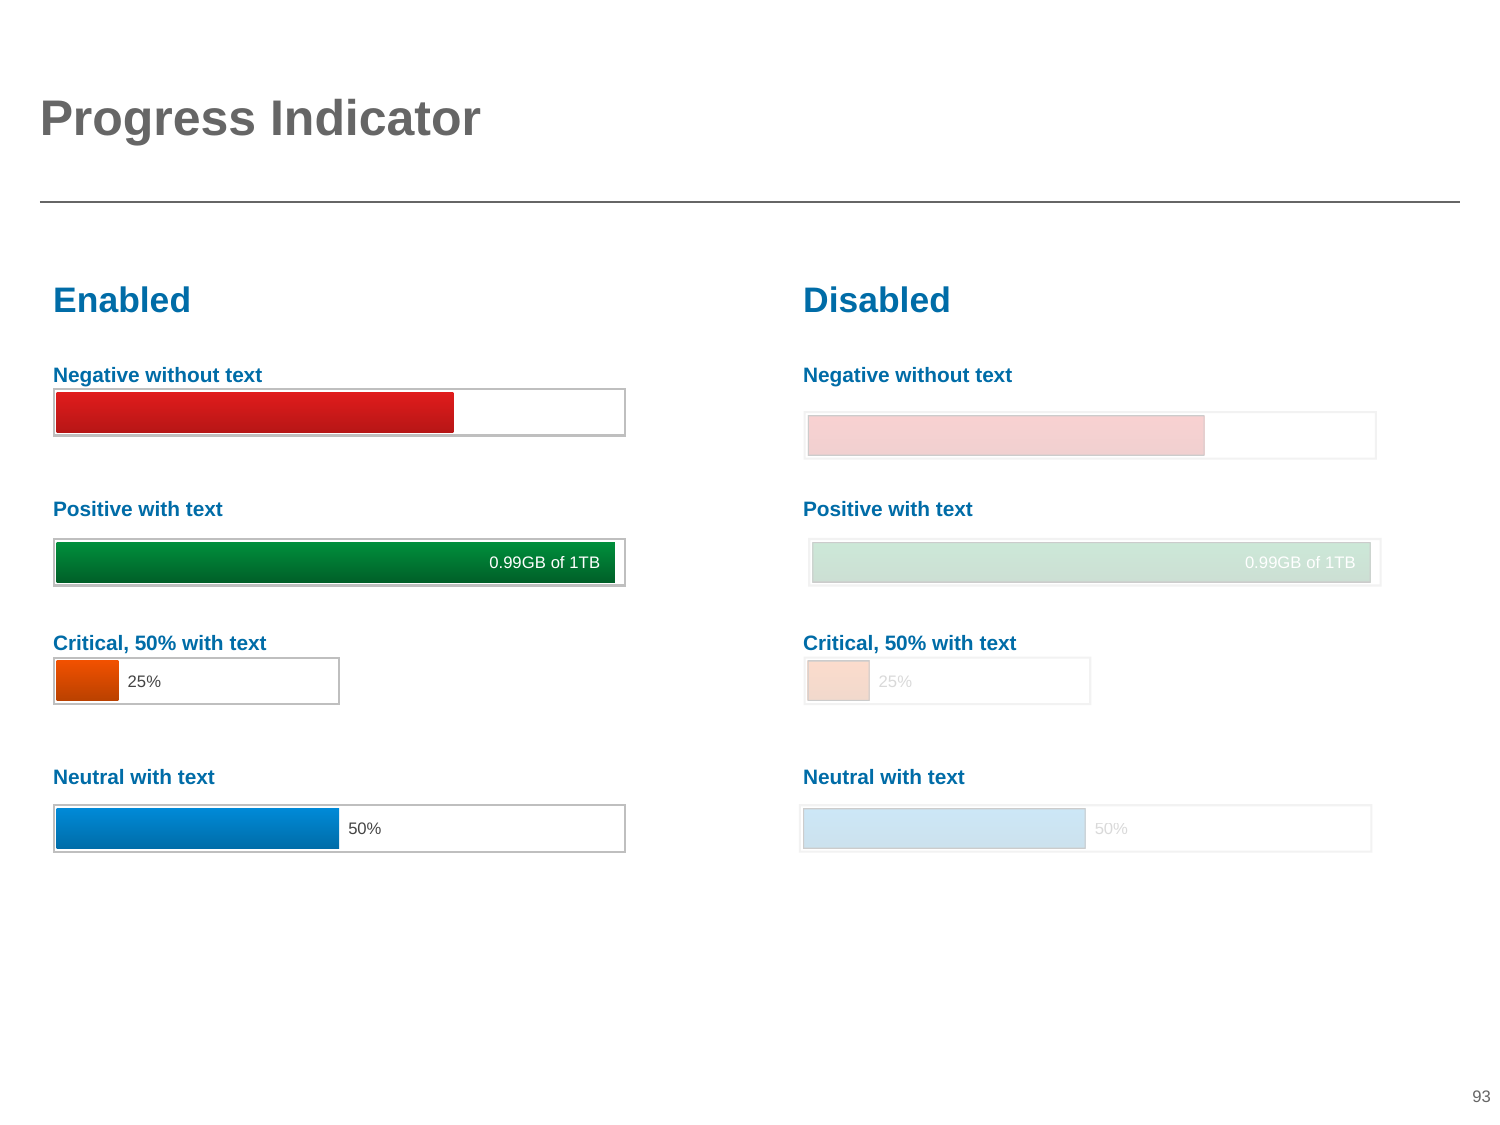

# Progress Indicator
Enabled					Disabled
Negative without text				Negative without text

Positive with text				Positive with text

Critical, 50% with text				Critical, 50% with text

Neutral with text				Neutral with text

0.99GB of 1TB

0.99GB of 1TB

25%

25%

50%

50%